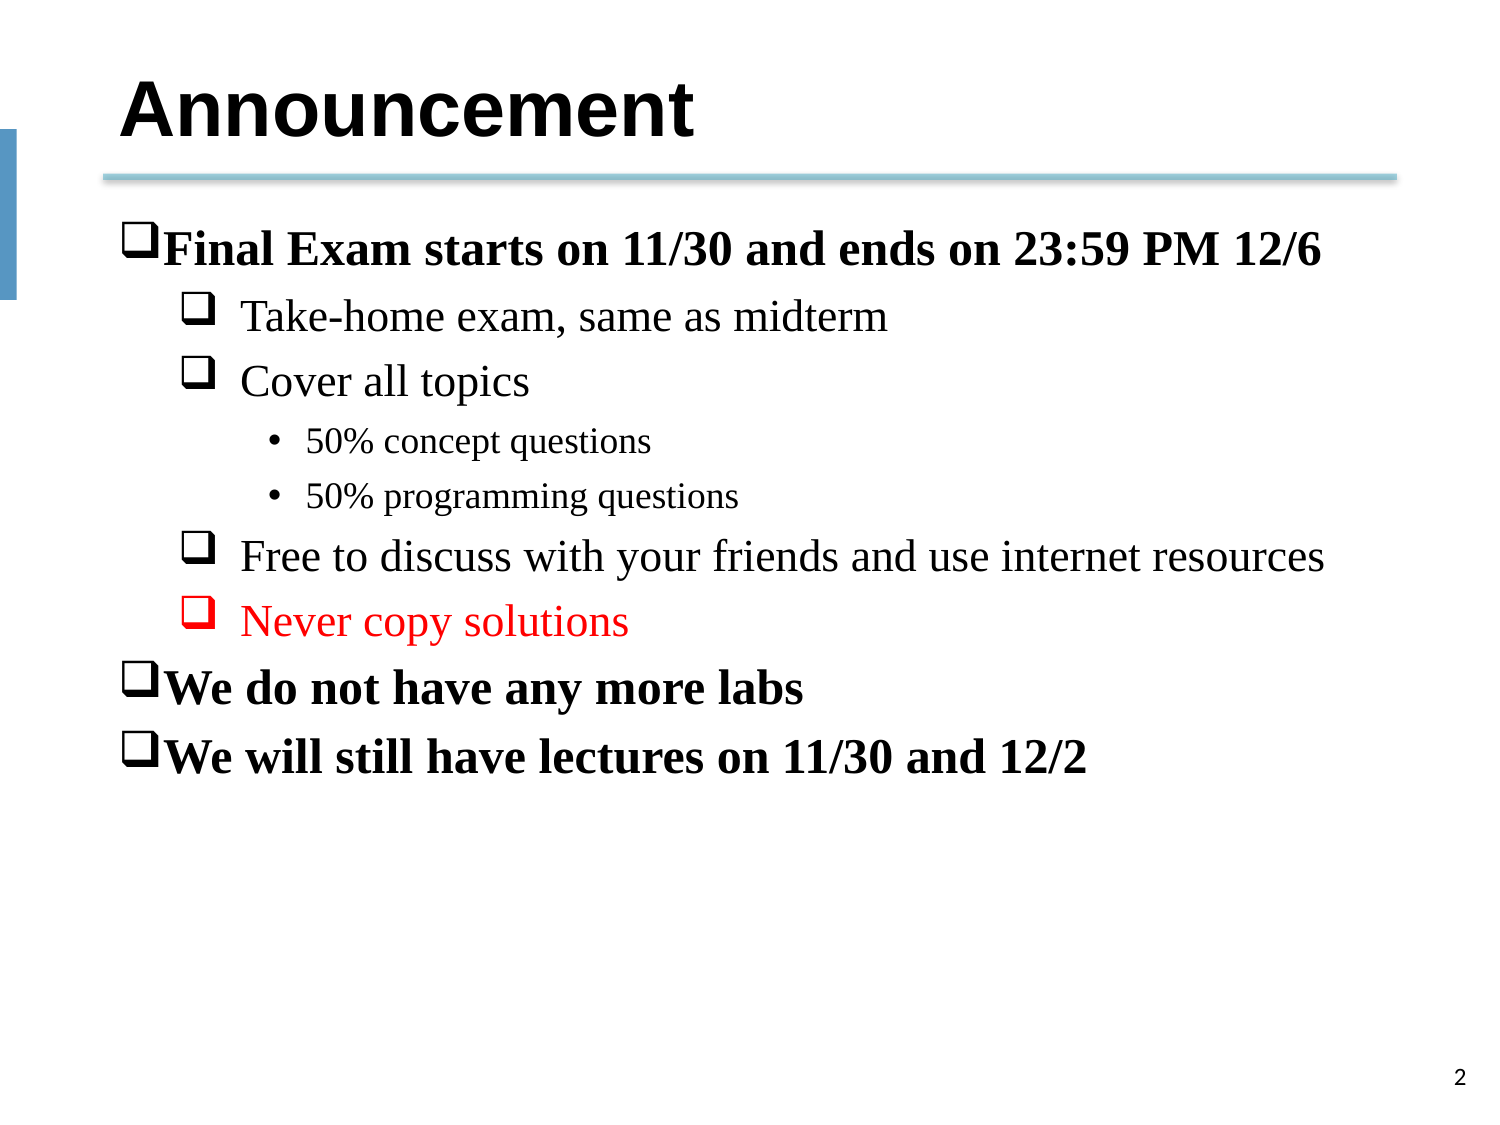

# Announcement
Final Exam starts on 11/30 and ends on 23:59 PM 12/6
Take-home exam, same as midterm
Cover all topics
50% concept questions
50% programming questions
Free to discuss with your friends and use internet resources
Never copy solutions
We do not have any more labs
We will still have lectures on 11/30 and 12/2

2